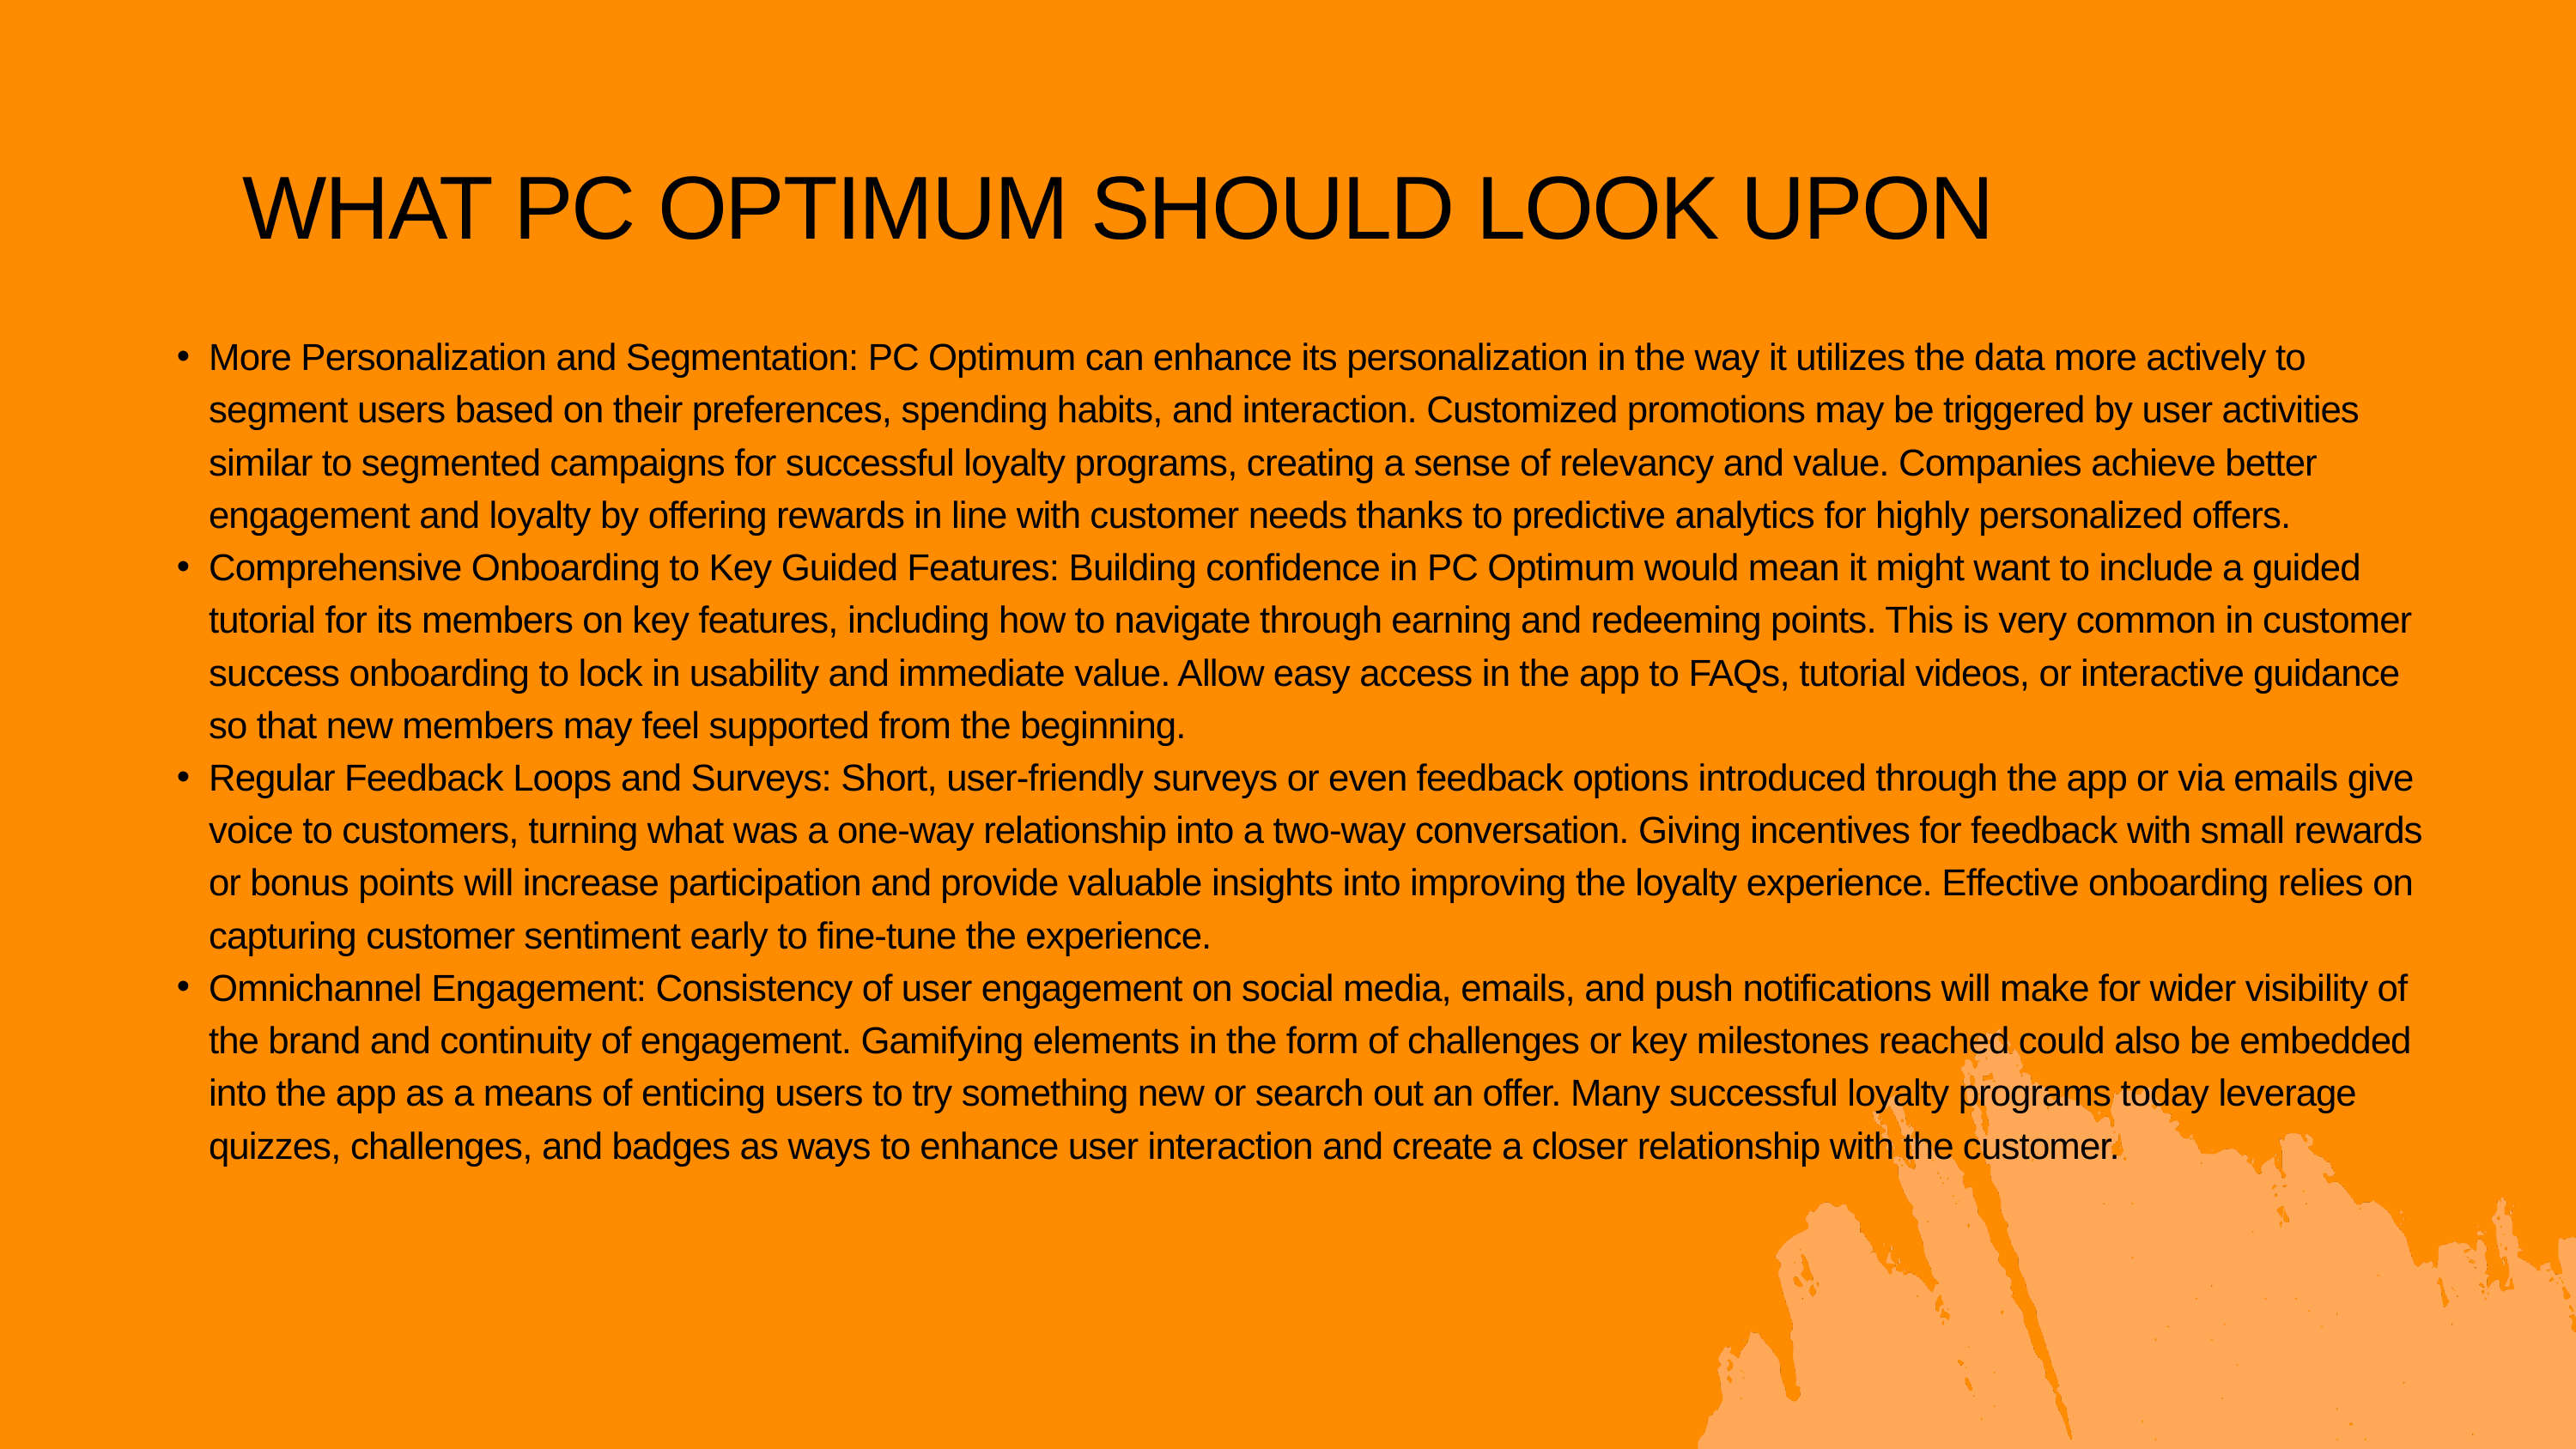

WHAT PC OPTIMUM SHOULD LOOK UPON
More Personalization and Segmentation: PC Optimum can enhance its personalization in the way it utilizes the data more actively to segment users based on their preferences, spending habits, and interaction. Customized promotions may be triggered by user activities similar to segmented campaigns for successful loyalty programs, creating a sense of relevancy and value. Companies achieve better engagement and loyalty by offering rewards in line with customer needs thanks to predictive analytics for highly personalized offers.
Comprehensive Onboarding to Key Guided Features: Building confidence in PC Optimum would mean it might want to include a guided tutorial for its members on key features, including how to navigate through earning and redeeming points. This is very common in customer success onboarding to lock in usability and immediate value. Allow easy access in the app to FAQs, tutorial videos, or interactive guidance so that new members may feel supported from the beginning.
Regular Feedback Loops and Surveys: Short, user-friendly surveys or even feedback options introduced through the app or via emails give voice to customers, turning what was a one-way relationship into a two-way conversation. Giving incentives for feedback with small rewards or bonus points will increase participation and provide valuable insights into improving the loyalty experience. Effective onboarding relies on capturing customer sentiment early to fine-tune the experience.
Omnichannel Engagement: Consistency of user engagement on social media, emails, and push notifications will make for wider visibility of the brand and continuity of engagement. Gamifying elements in the form of challenges or key milestones reached could also be embedded into the app as a means of enticing users to try something new or search out an offer. Many successful loyalty programs today leverage quizzes, challenges, and badges as ways to enhance user interaction and create a closer relationship with the customer.